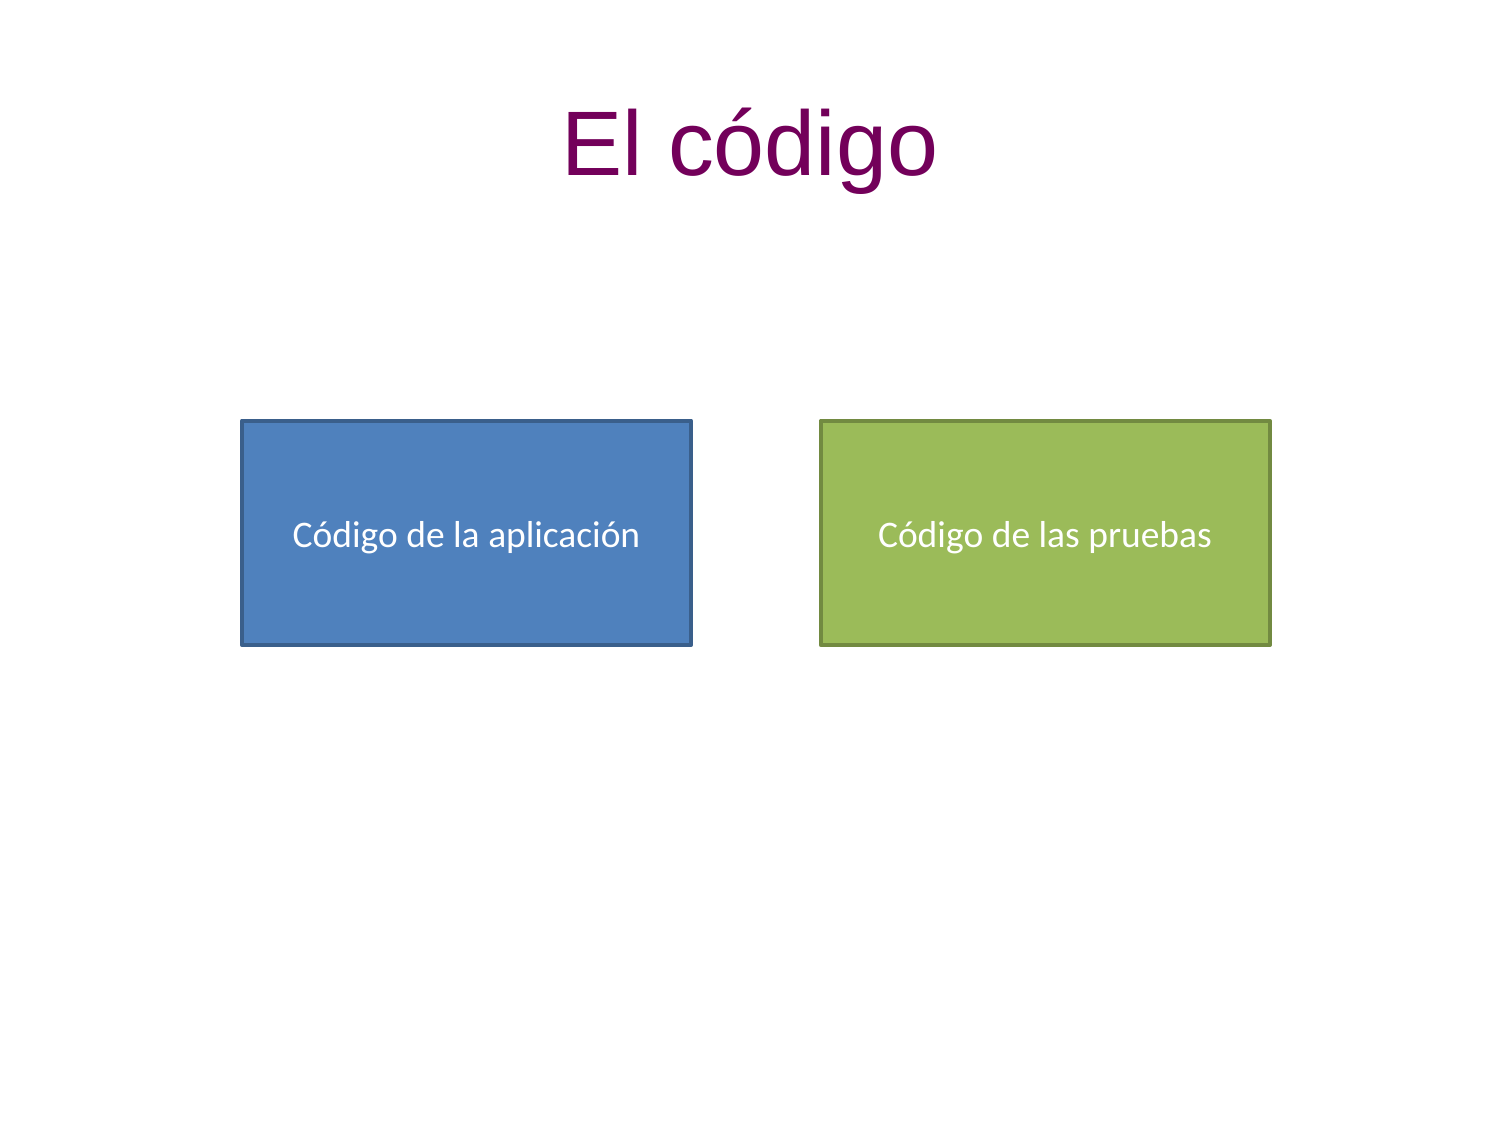

# El código
Código de la aplicación
Código de las pruebas